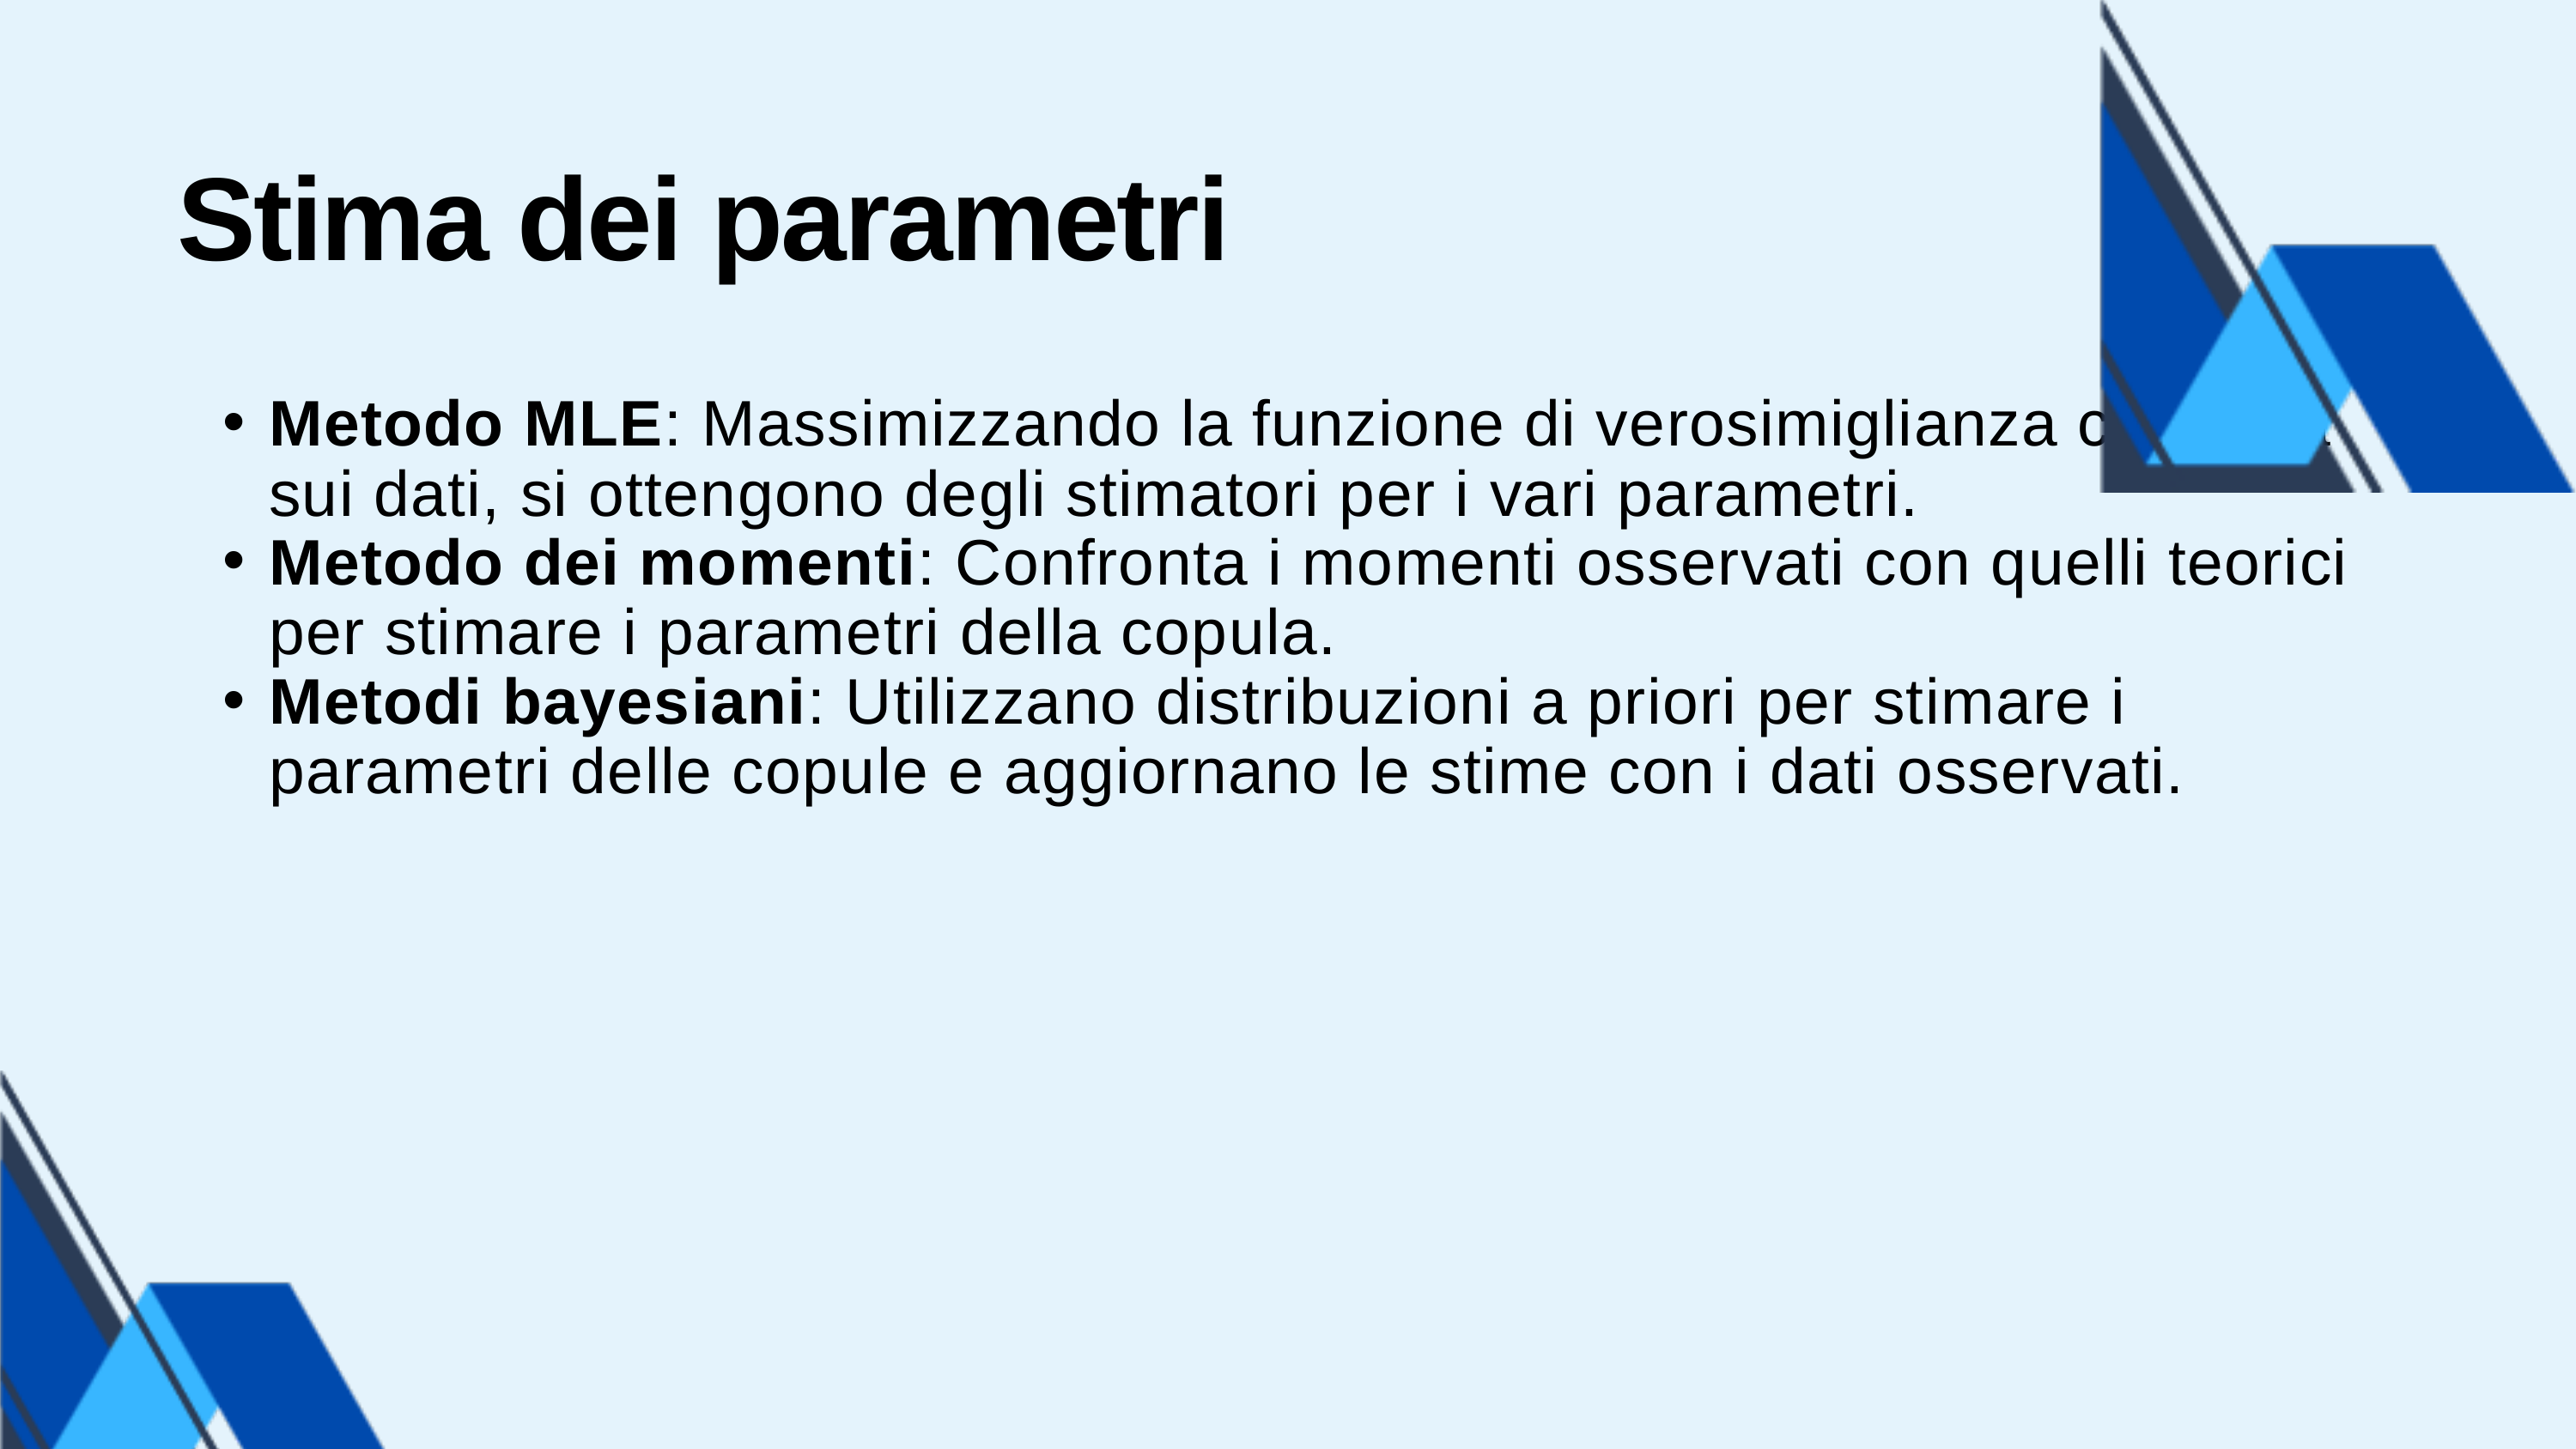

Stima dei parametri

Metodo MLE: Massimizzando la funzione di verosimiglianza costruita sui dati, si ottengono degli stimatori per i vari parametri.
Metodo dei momenti: Confronta i momenti osservati con quelli teorici per stimare i parametri della copula.
Metodi bayesiani: Utilizzano distribuzioni a priori per stimare i parametri delle copule e aggiornano le stime con i dati osservati.